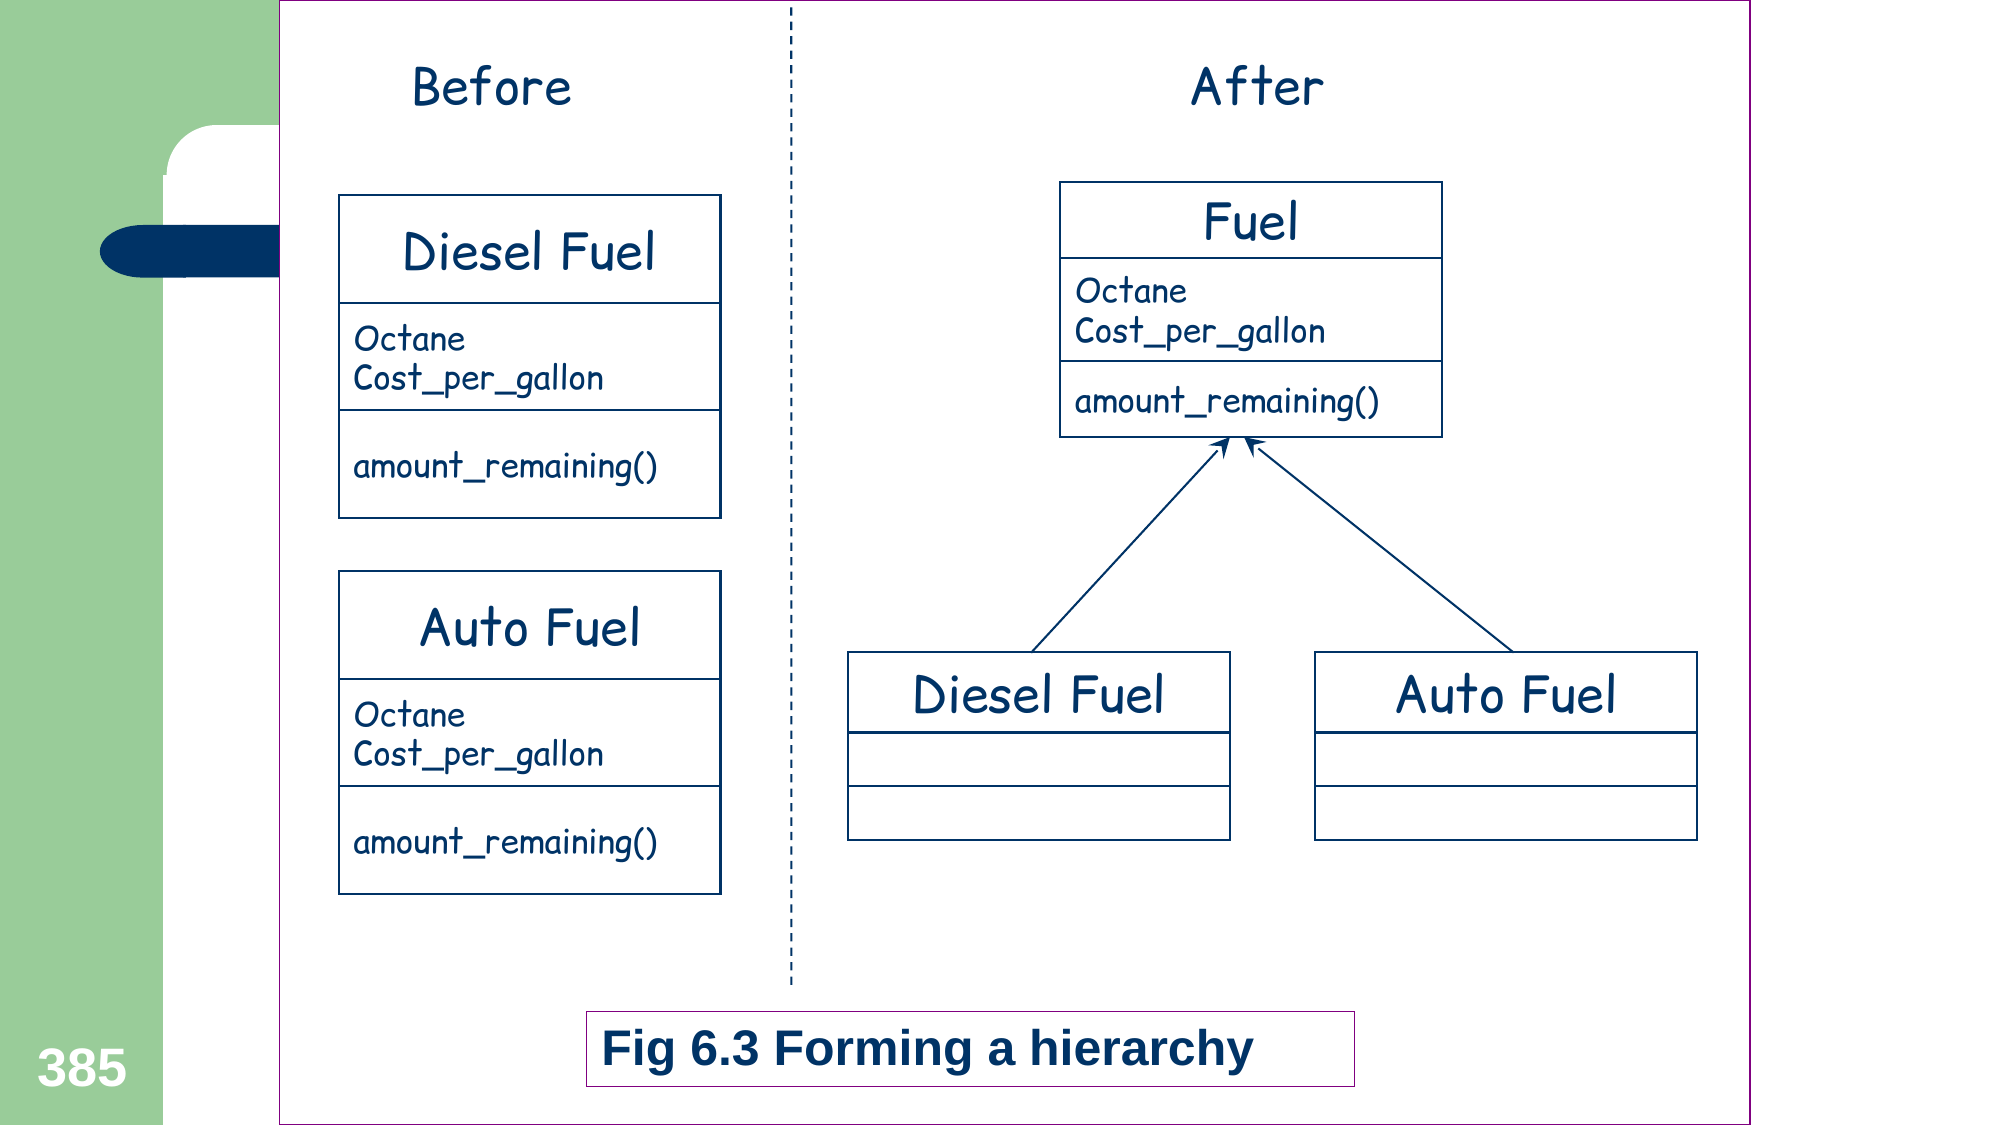

Before
After
Fuel
Octane
Cost_per_gallon
amount_remaining()
Diesel Fuel
Octane
Cost_per_gallon
amount_remaining()

Auto Fuel
Octane
Cost_per_gallon
amount_remaining()
Diesel Fuel

Auto Fuel

Fig 6.3 Forming a hierarchy
385